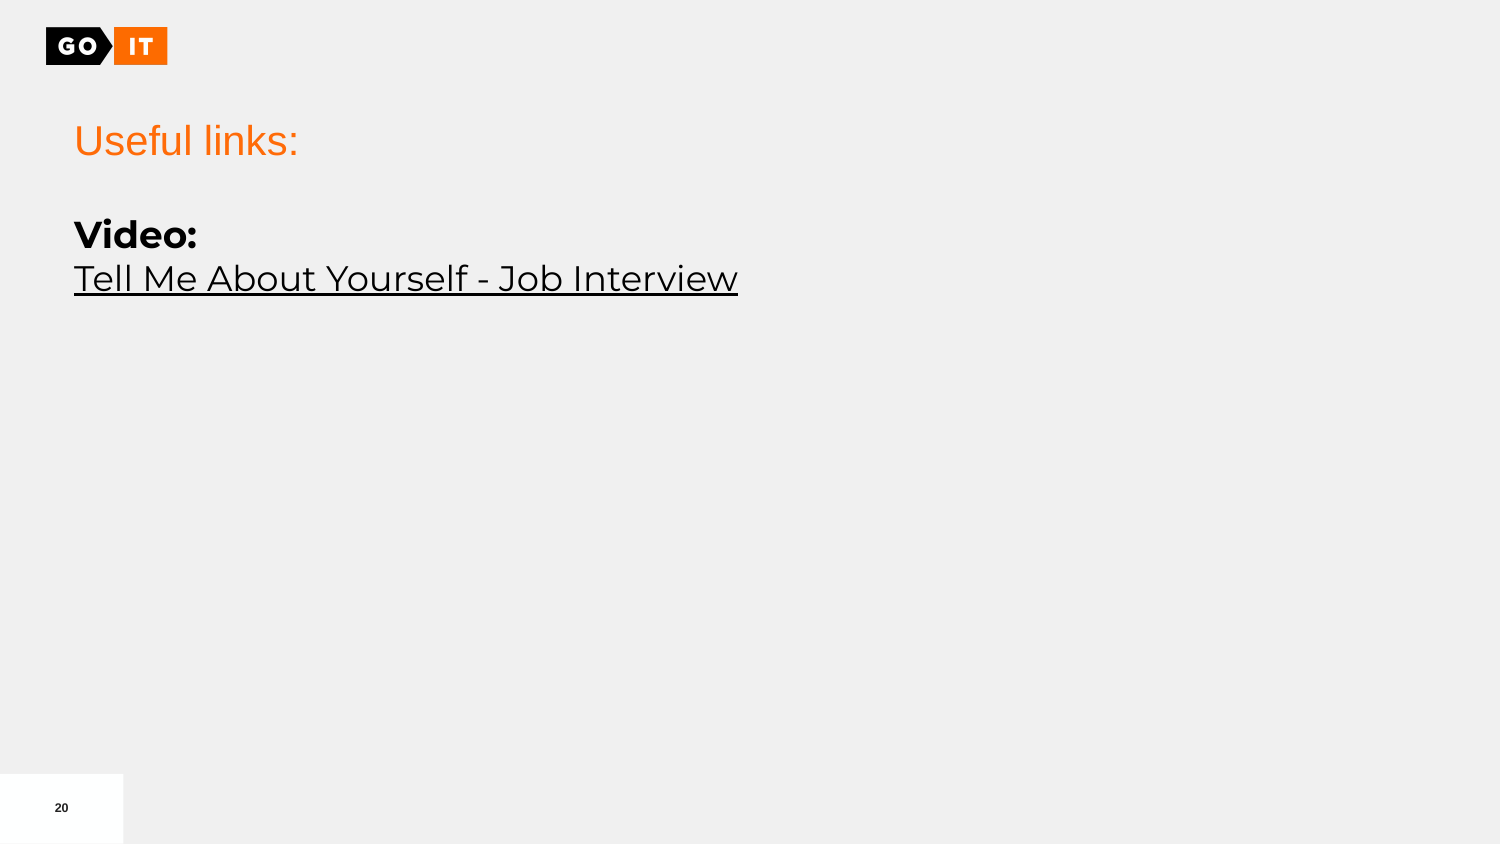

Useful links:

Video:
Tell Me About Yourself - Job Interview